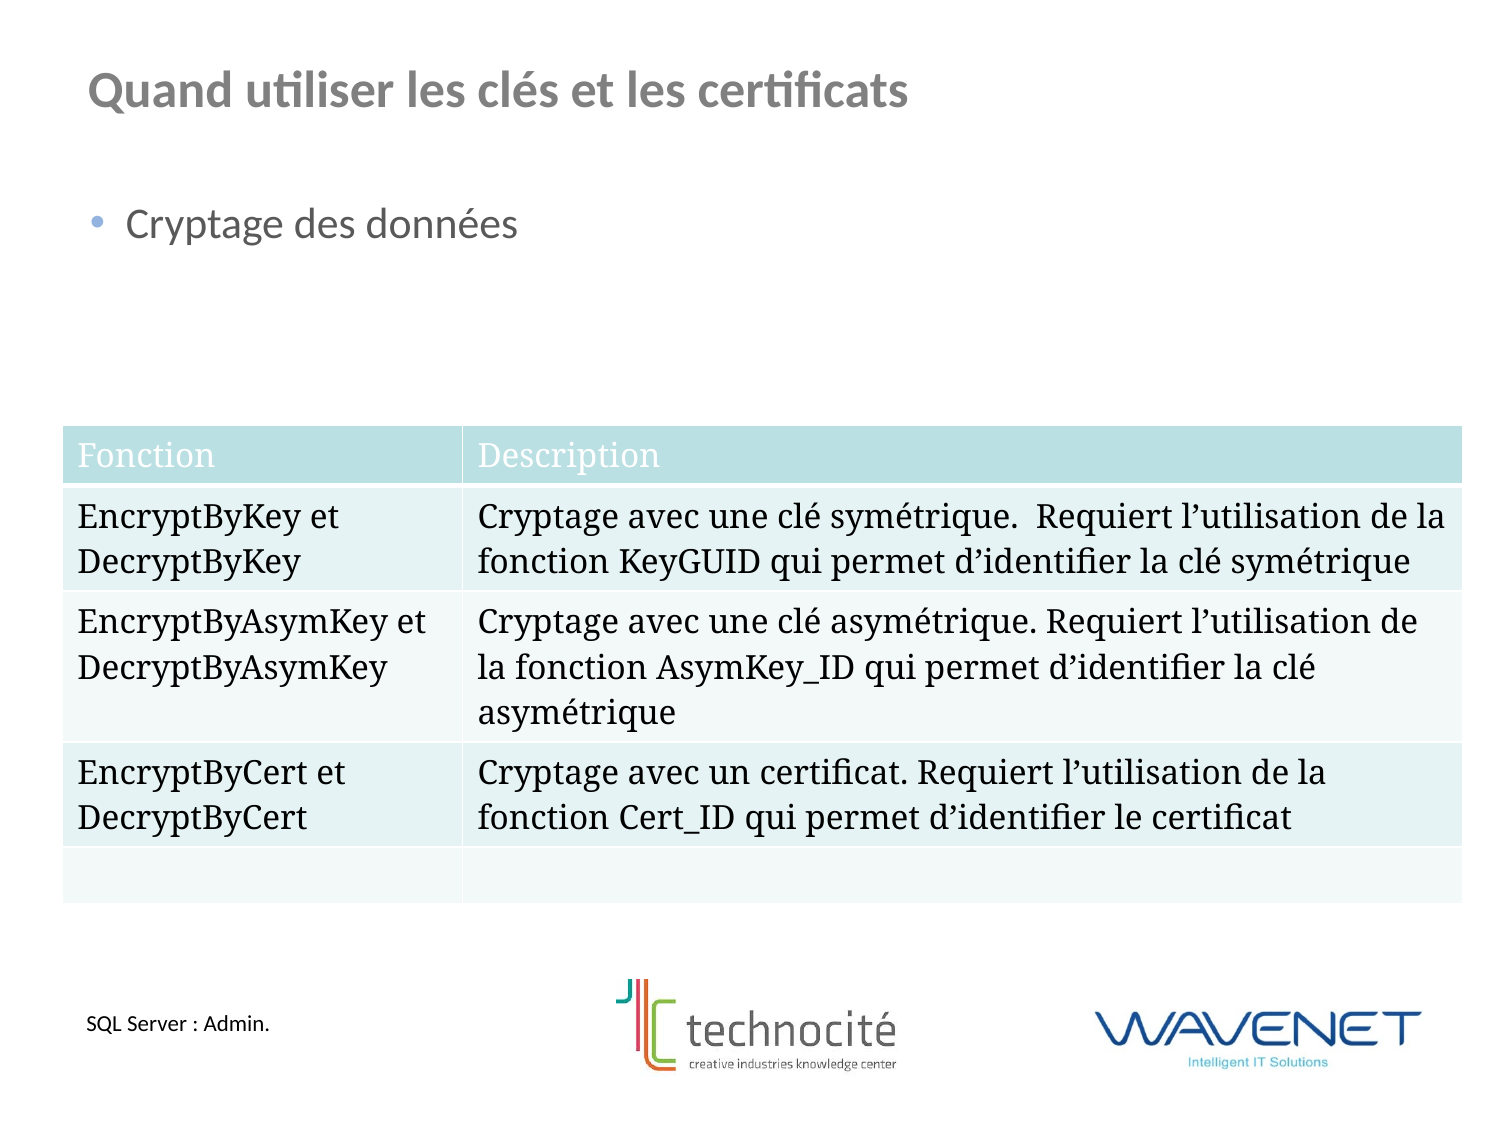

Quand utiliser les clés et les certificats
Cryptage des données
| Fonction | Description |
| --- | --- |
| EncryptByKey et DecryptByKey | Cryptage avec une clé symétrique. Requiert l’utilisation de la fonction KeyGUID qui permet d’identifier la clé symétrique |
| EncryptByAsymKey et DecryptByAsymKey | Cryptage avec une clé asymétrique. Requiert l’utilisation de la fonction AsymKey\_ID qui permet d’identifier la clé asymétrique |
| EncryptByCert et DecryptByCert | Cryptage avec un certificat. Requiert l’utilisation de la fonction Cert\_ID qui permet d’identifier le certificat |
|  |  |
SQL Server : Admin.